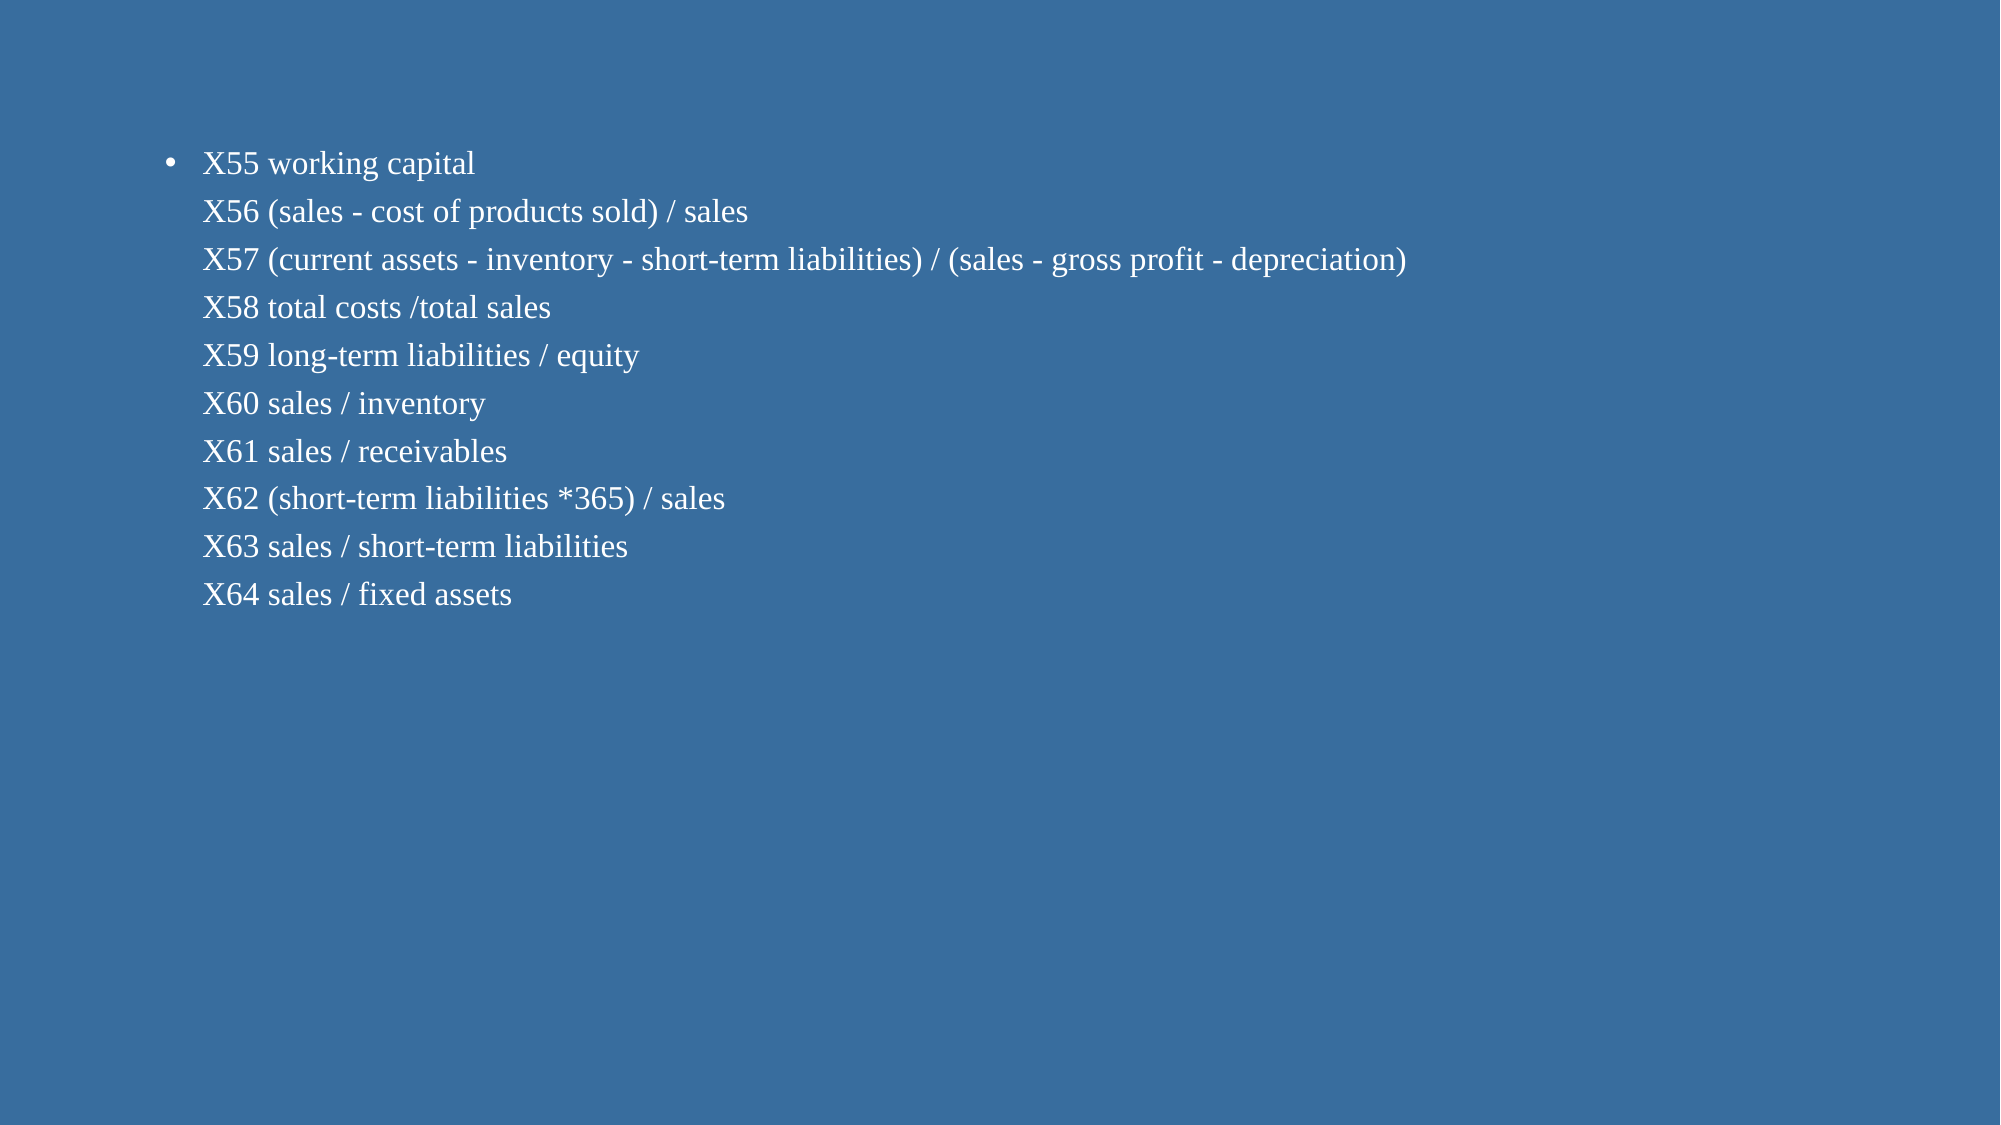

X55 working capital
X56 (sales - cost of products sold) / sales
X57 (current assets - inventory - short-term liabilities) / (sales - gross profit - depreciation)
X58 total costs /total sales
X59 long-term liabilities / equity
X60 sales / inventory
X61 sales / receivables
X62 (short-term liabilities *365) / sales
X63 sales / short-term liabilities
X64 sales / fixed assets